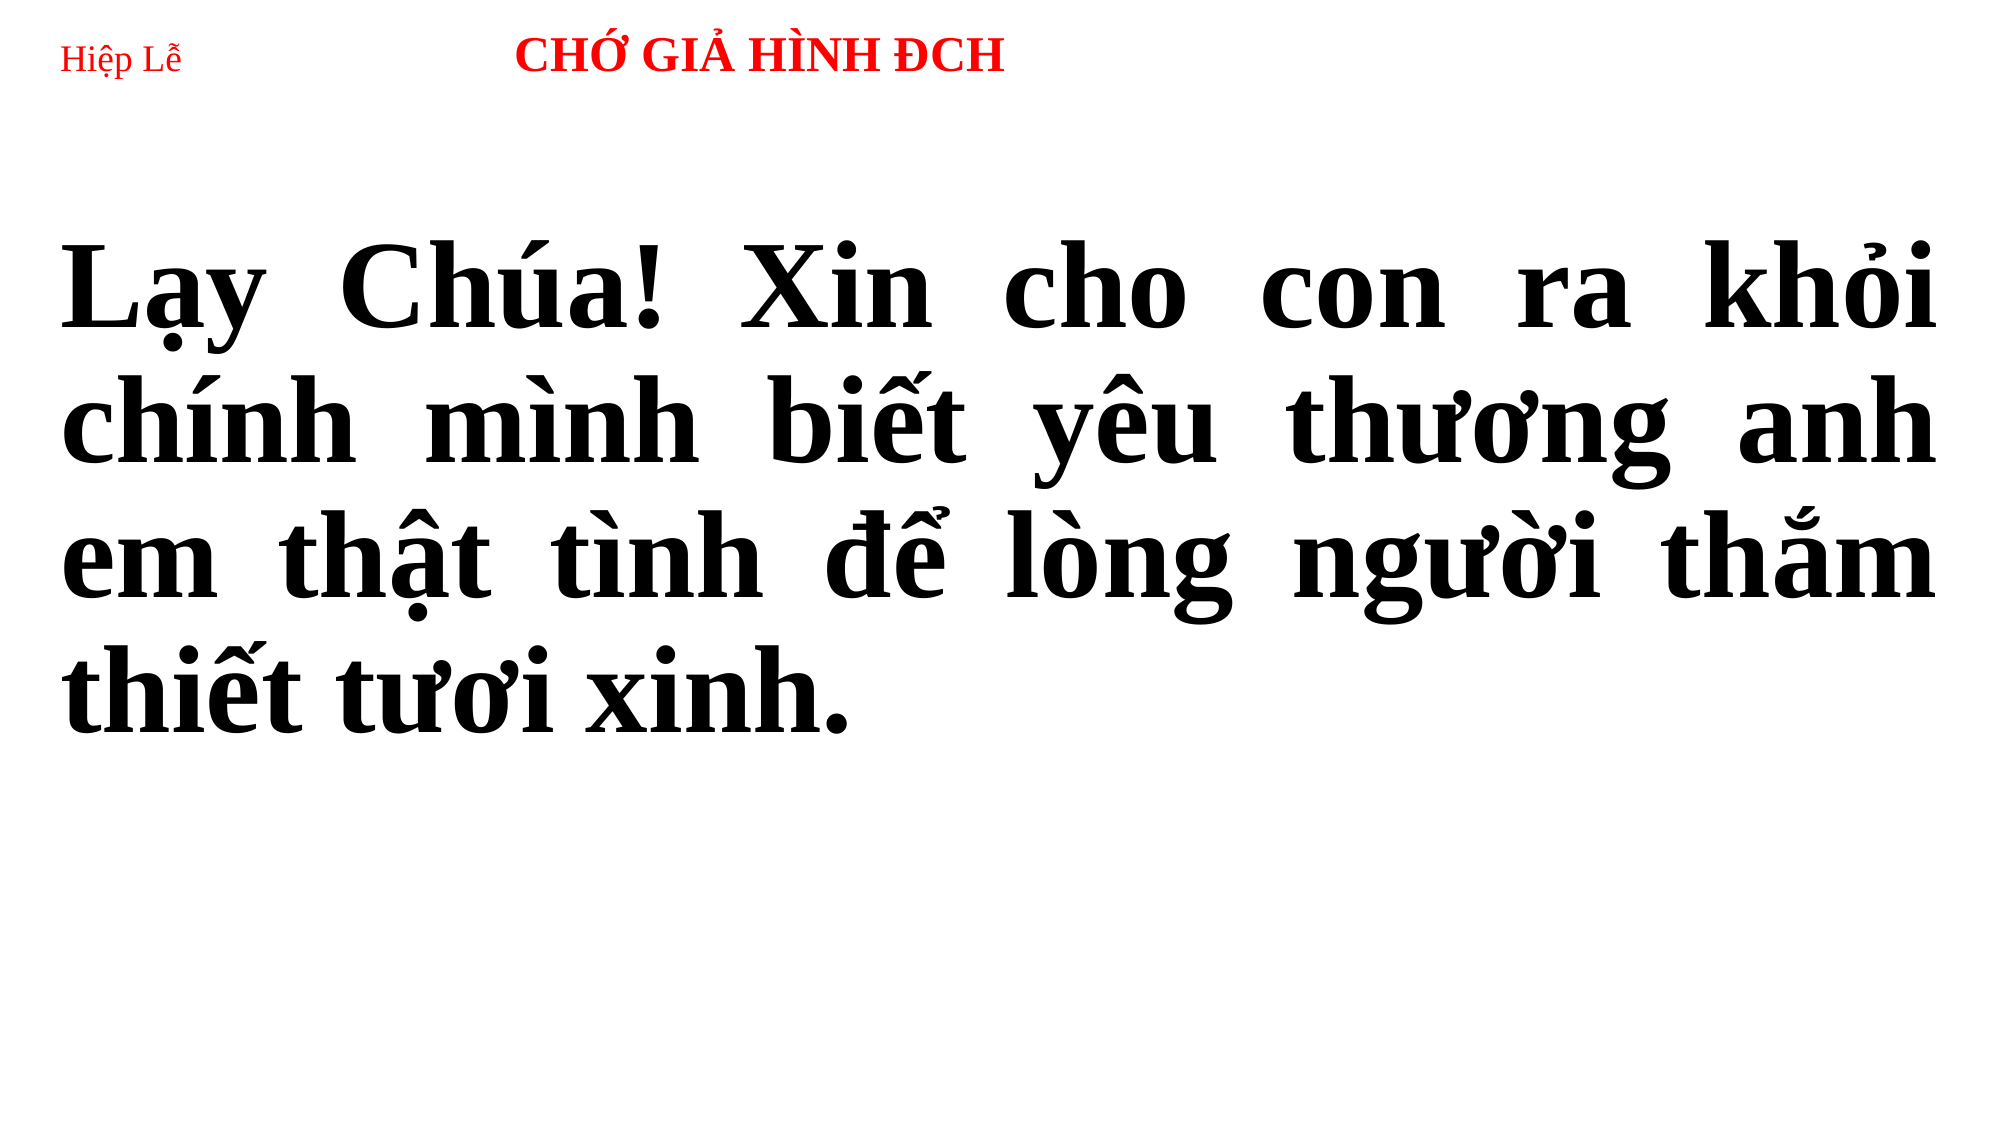

# Hiệp Lễ                                   CHỚ GIẢ HÌNH ĐCH
Lạy Chúa! Xin cho con ra khỏi chính mình biết yêu thương anh em thật tình để lòng người thắm thiết tươi xinh.